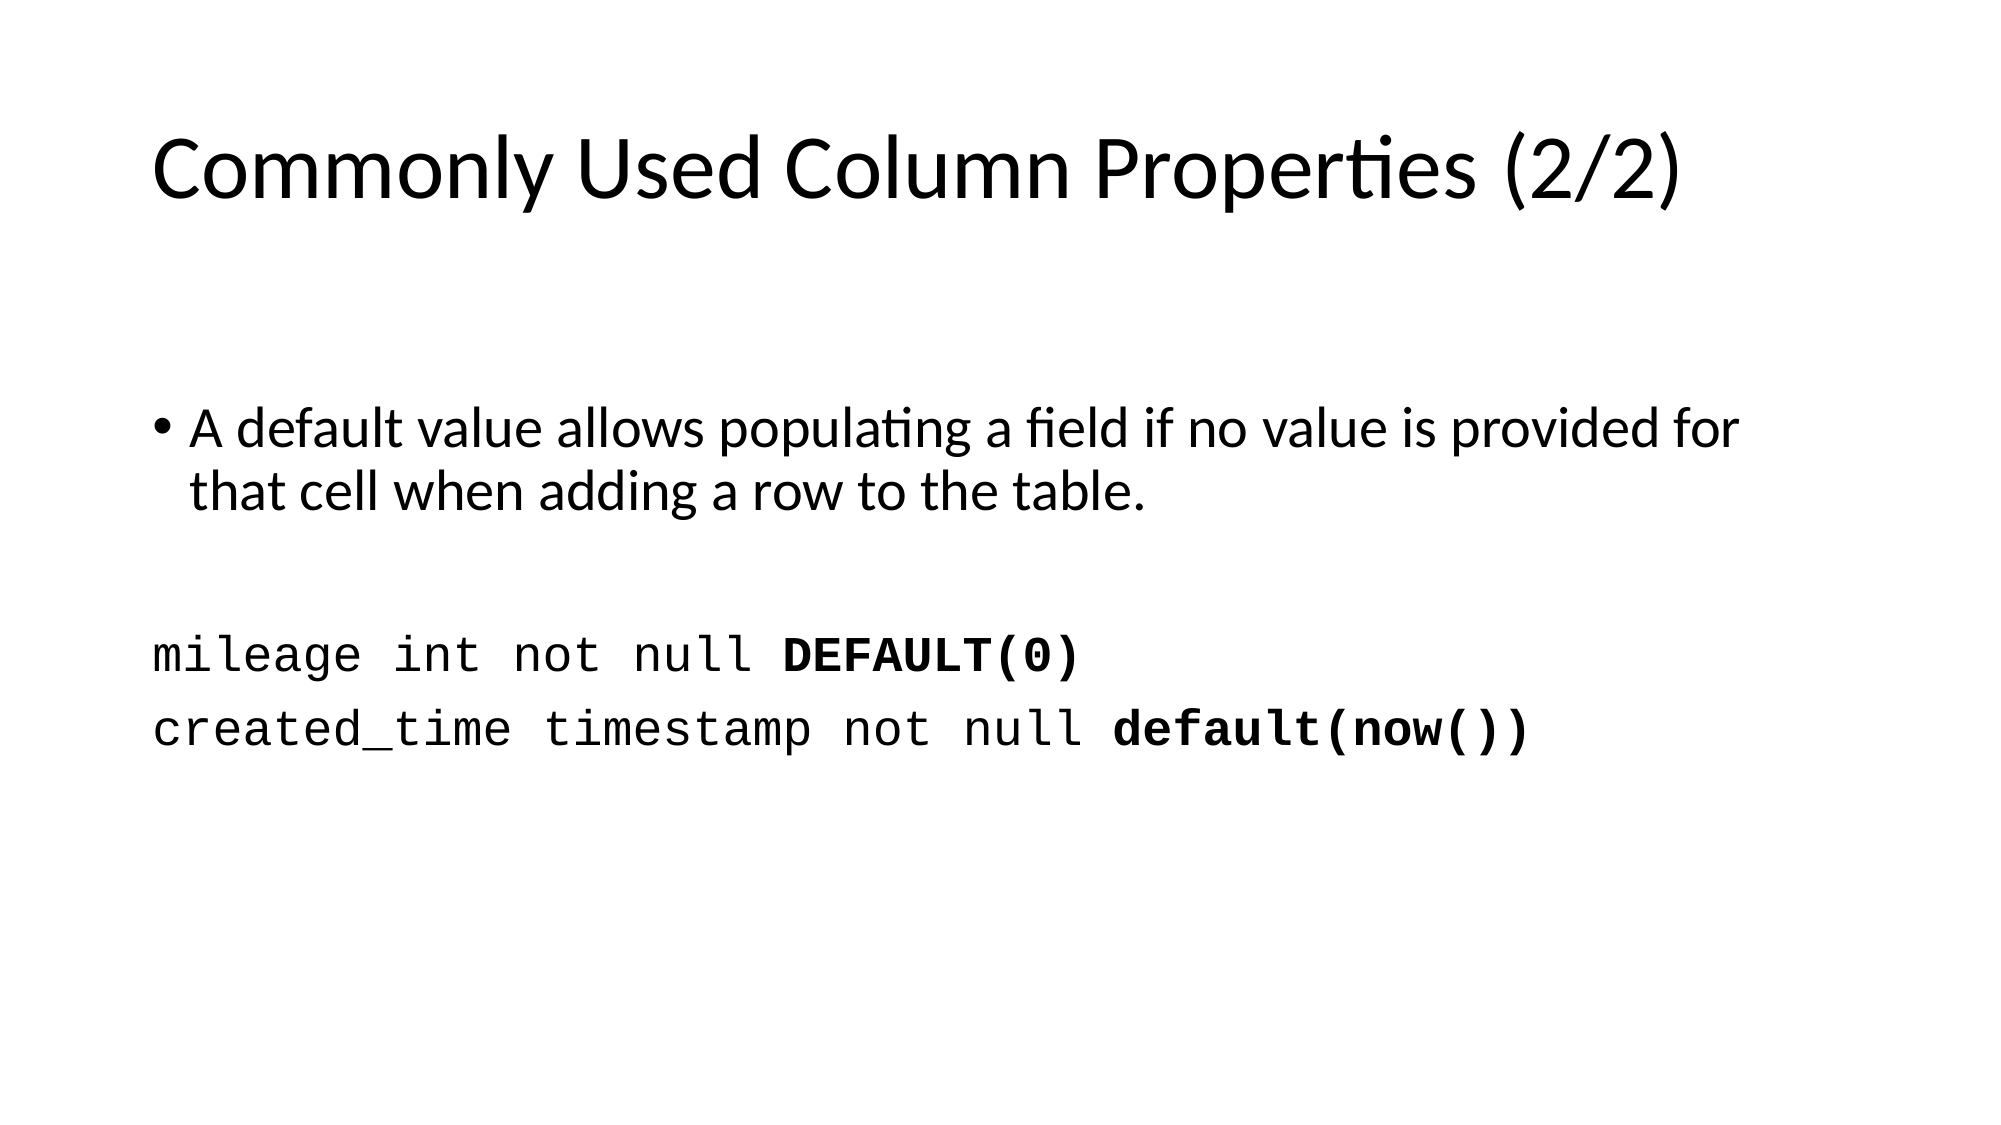

# Commonly Used Column Properties (2/2)

A default value allows populating a field if no value is provided for that cell when adding a row to the table.

mileage int not null DEFAULT(0)
created_time timestamp not null default(now())